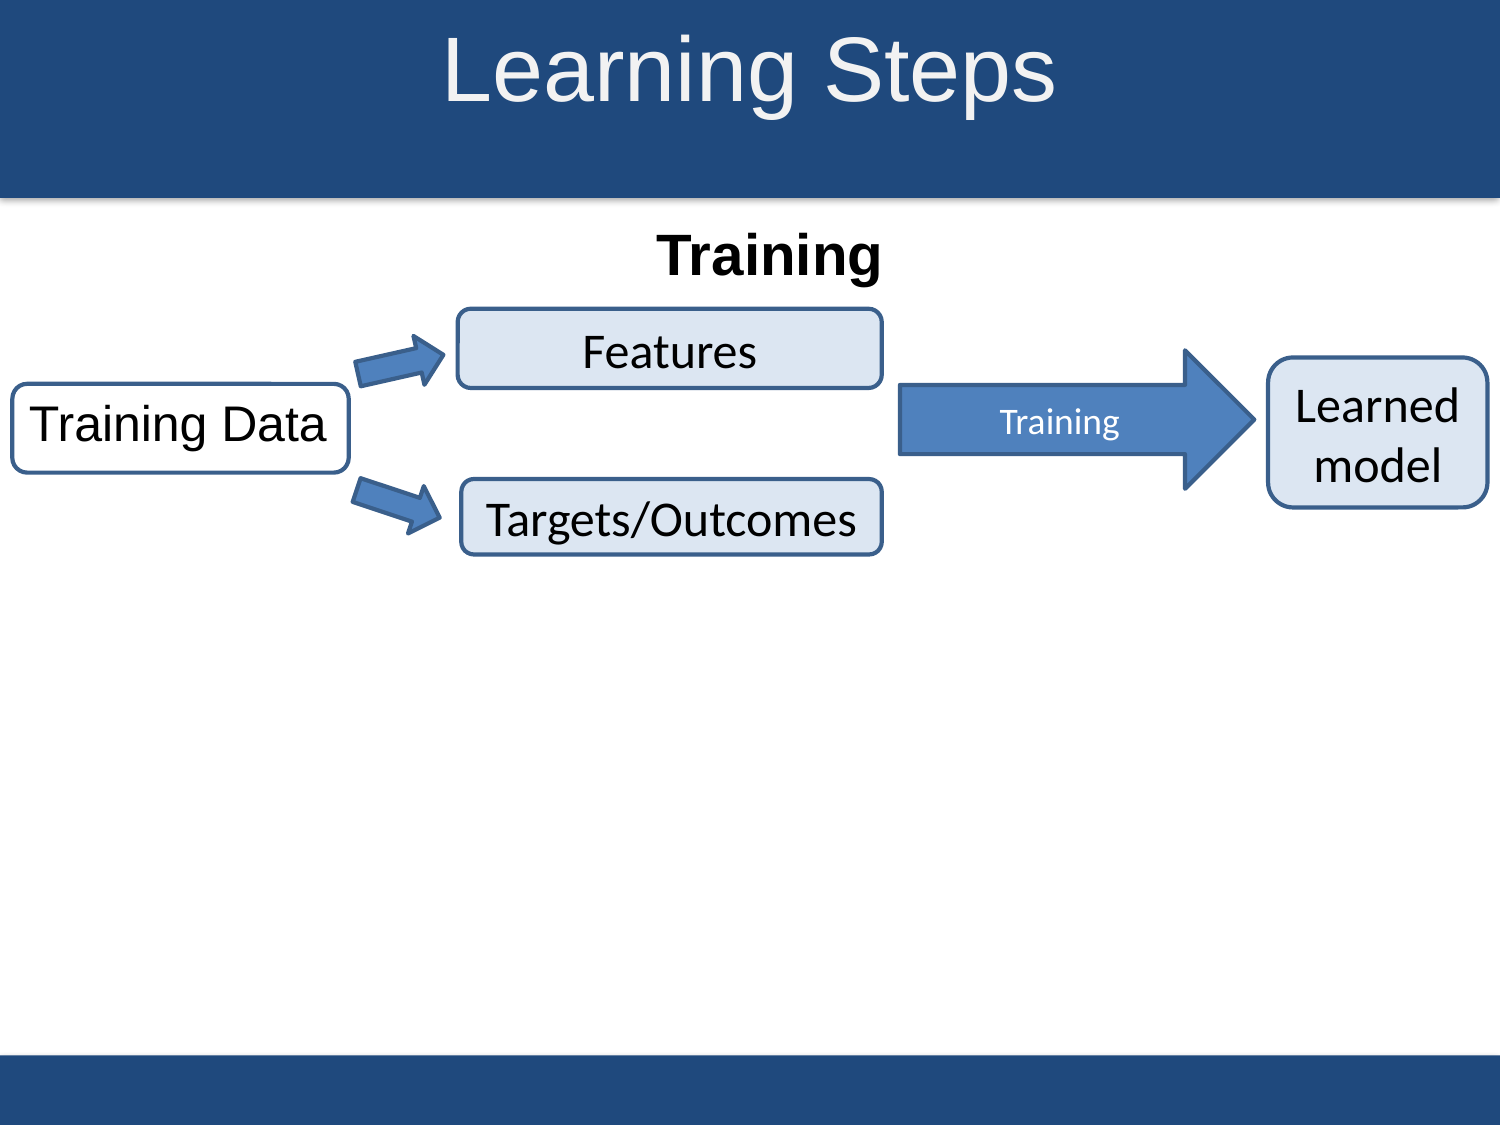

# Learning Steps
Training
Features

Training
Learned model

Training Data

Targets/Outcomes